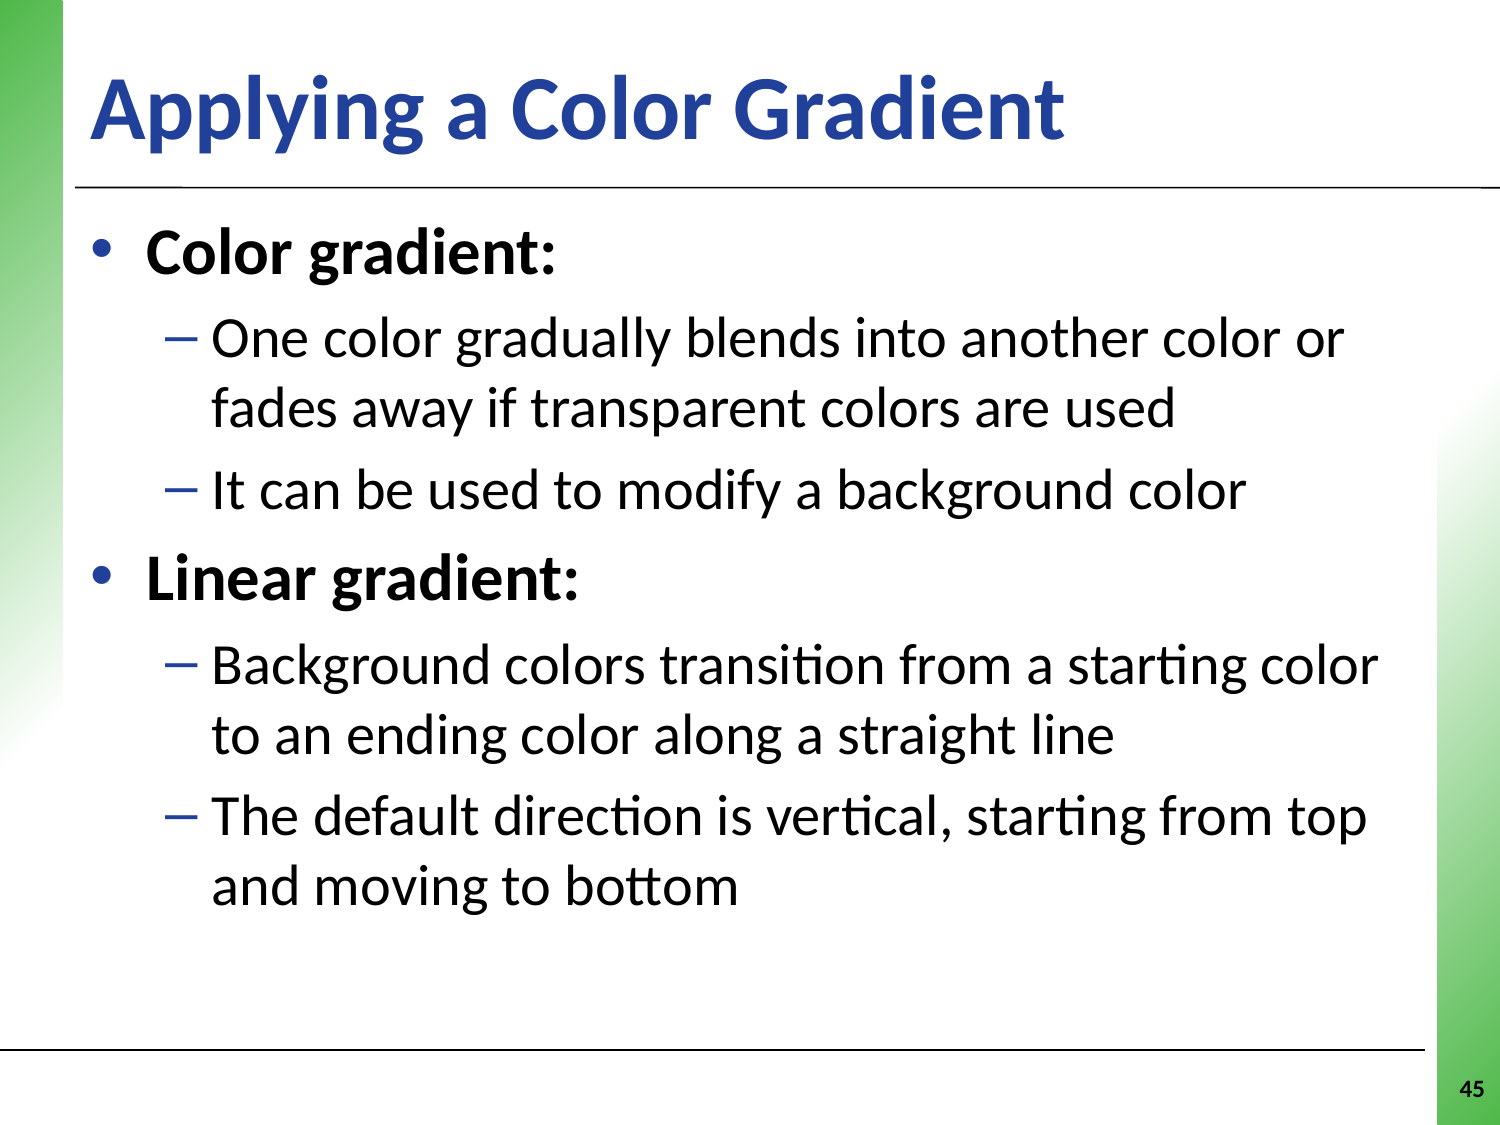

# Applying a Color Gradient
Color gradient:
One color gradually blends into another color or fades away if transparent colors are used
It can be used to modify a background color
Linear gradient:
Background colors transition from a starting color to an ending color along a straight line
The default direction is vertical, starting from top and moving to bottom
45